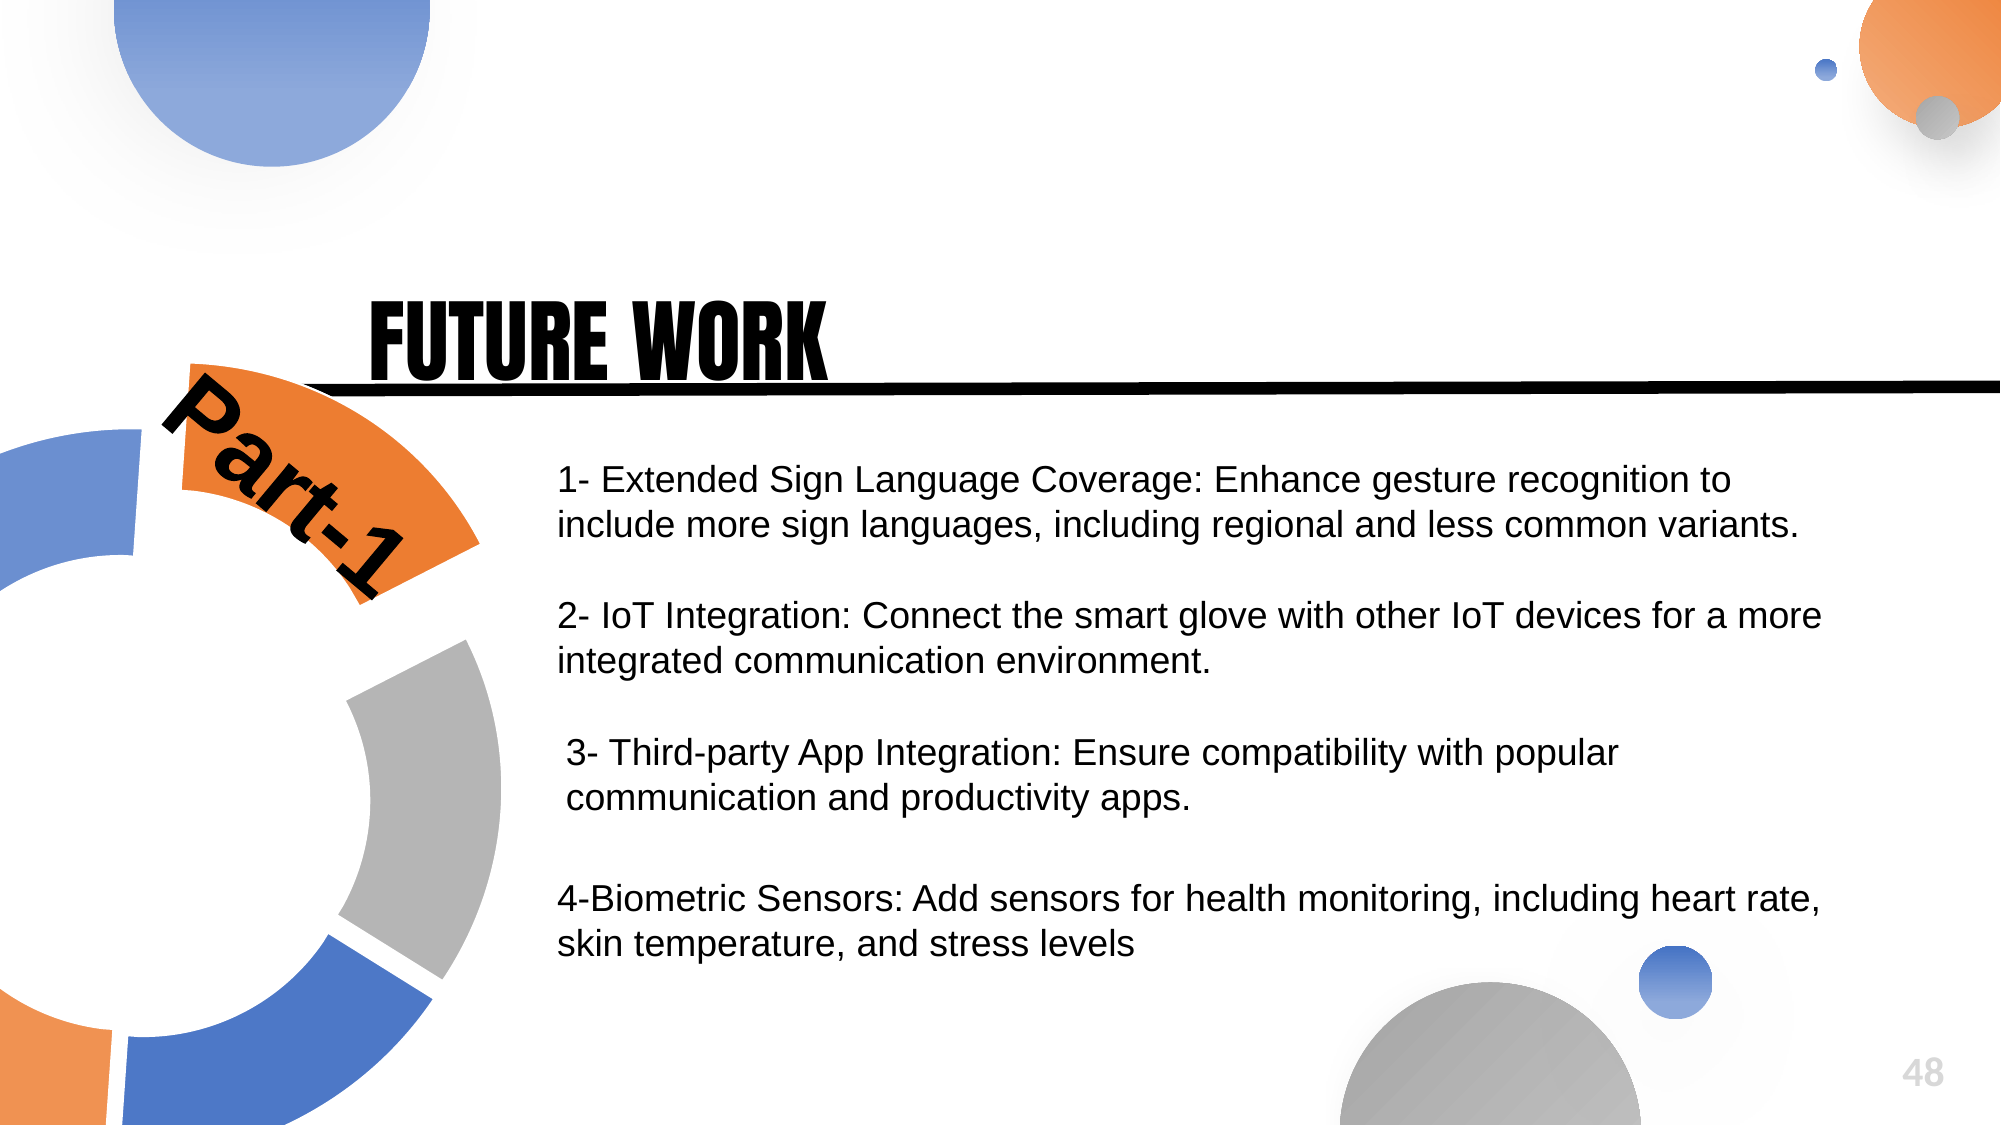

FUTURE WORK

1- Extended Sign Language Coverage: Enhance gesture recognition to include more sign languages, including regional and less common variants.
Part-1
2- IoT Integration: Connect the smart glove with other IoT devices for a more integrated communication environment.

3- Third-party App Integration: Ensure compatibility with popular communication and productivity apps.
4-Biometric Sensors: Add sensors for health monitoring, including heart rate, skin temperature, and stress levels